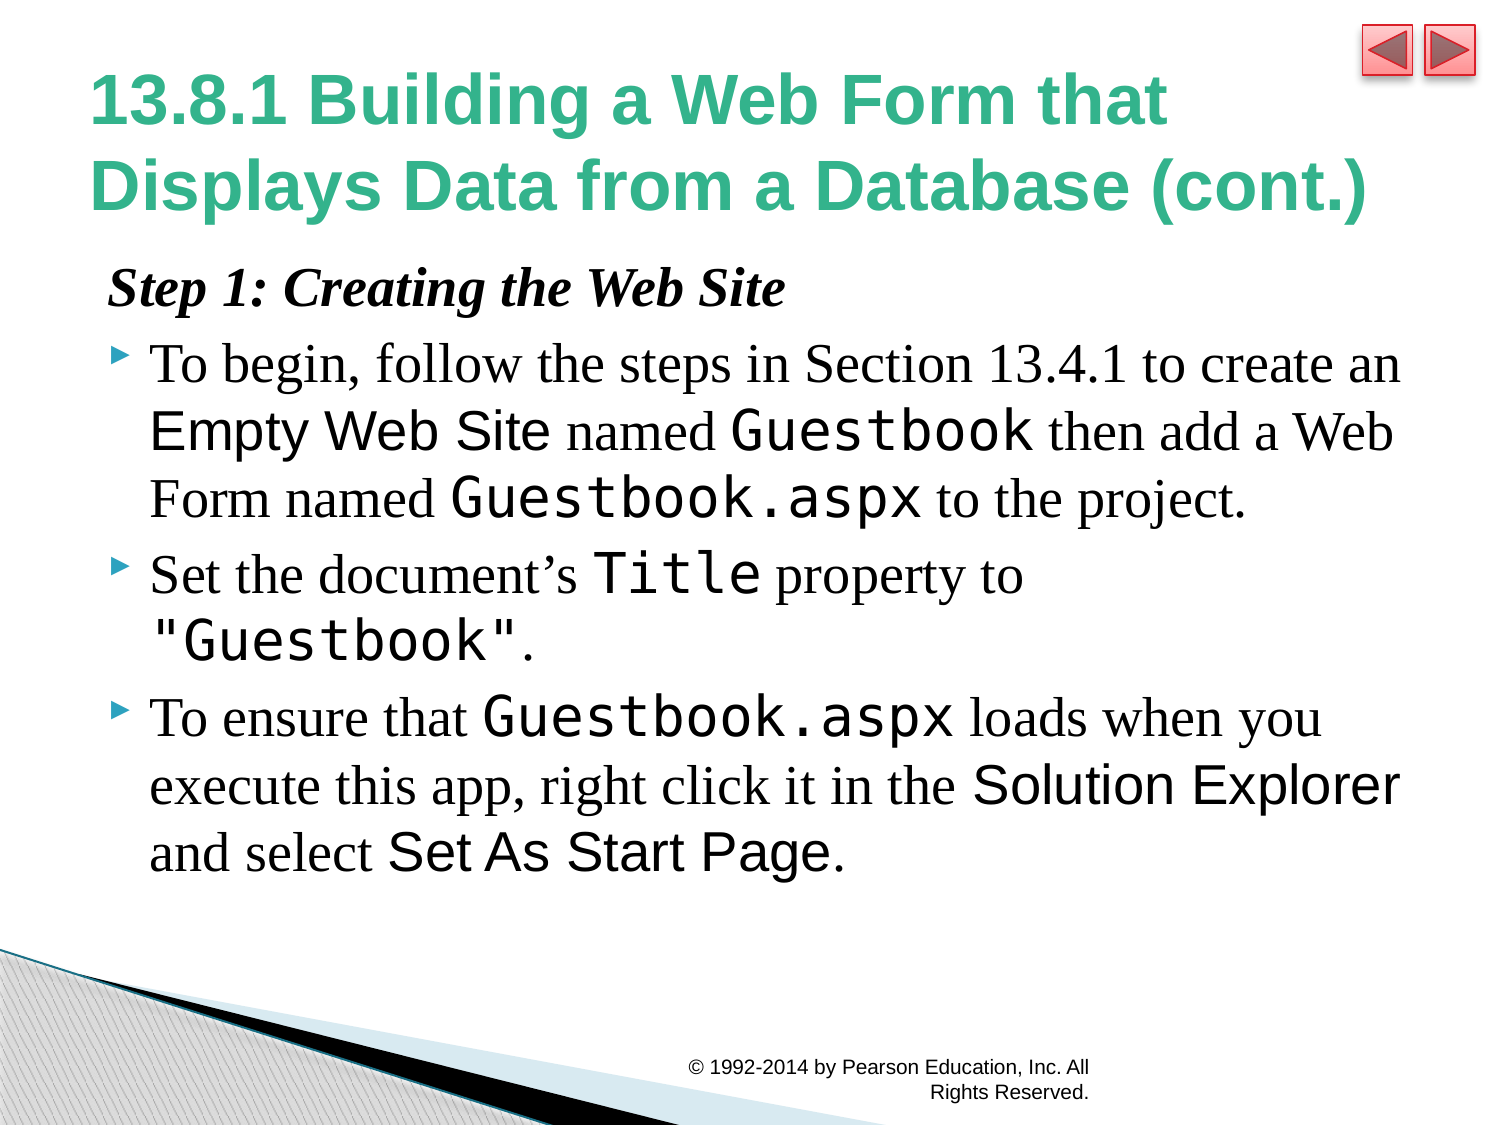

# 13.8.1 Building a Web Form that Displays Data from a Database (cont.)
Step 1: Creating the Web Site
To begin, follow the steps in Section 13.4.1 to create an Empty Web Site named Guestbook then add a Web Form named Guestbook.aspx to the project.
Set the document’s Title property to "Guestbook".
To ensure that Guestbook.aspx loads when you execute this app, right click it in the Solution Explorer and select Set As Start Page.
© 1992-2014 by Pearson Education, Inc. All Rights Reserved.